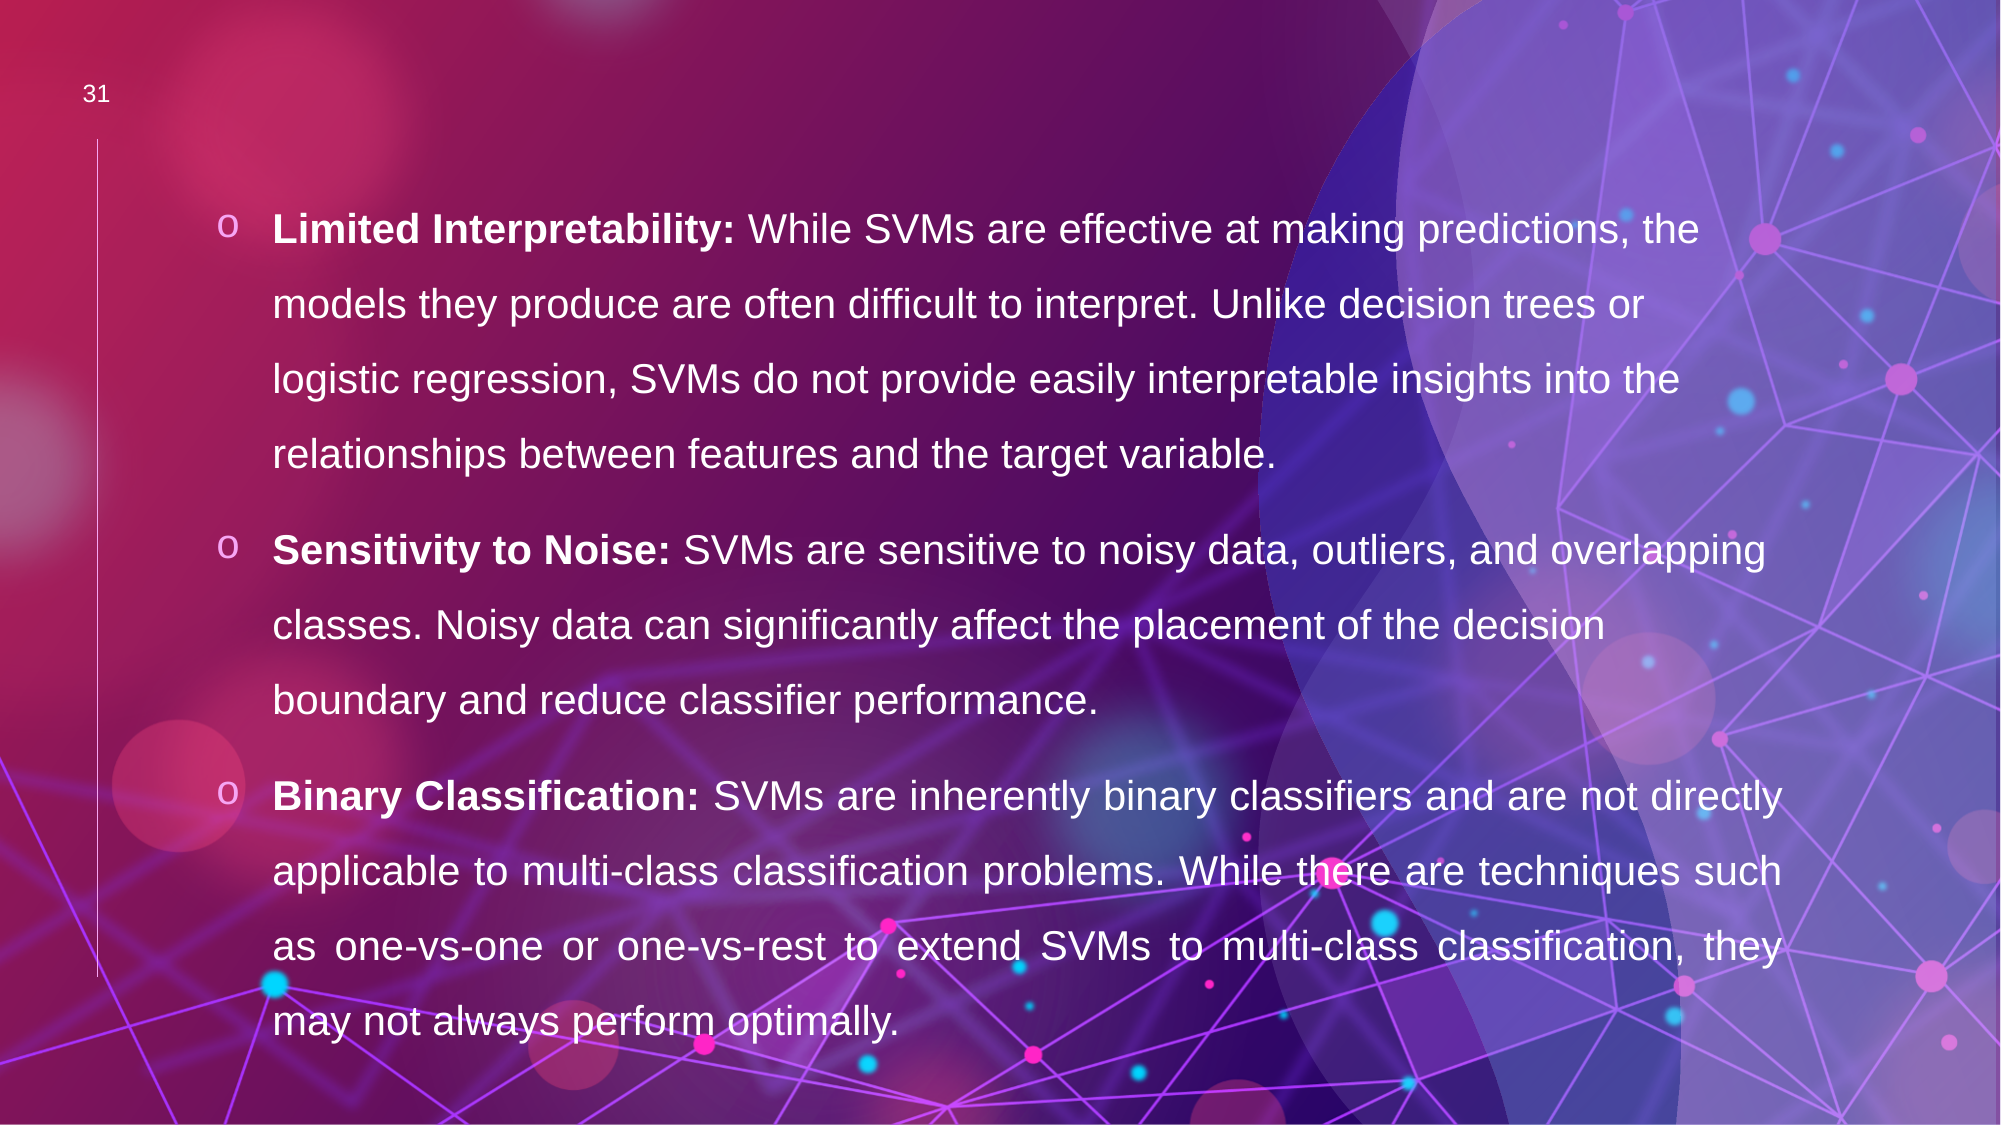

31
Limited Interpretability: While SVMs are effective at making predictions, the models they produce are often difficult to interpret. Unlike decision trees or logistic regression, SVMs do not provide easily interpretable insights into the relationships between features and the target variable.
Sensitivity to Noise: SVMs are sensitive to noisy data, outliers, and overlapping classes. Noisy data can significantly affect the placement of the decision boundary and reduce classifier performance.
Binary Classification: SVMs are inherently binary classifiers and are not directly applicable to multi-class classification problems. While there are techniques such as one-vs-one or one-vs-rest to extend SVMs to multi-class classification, they may not always perform optimally.